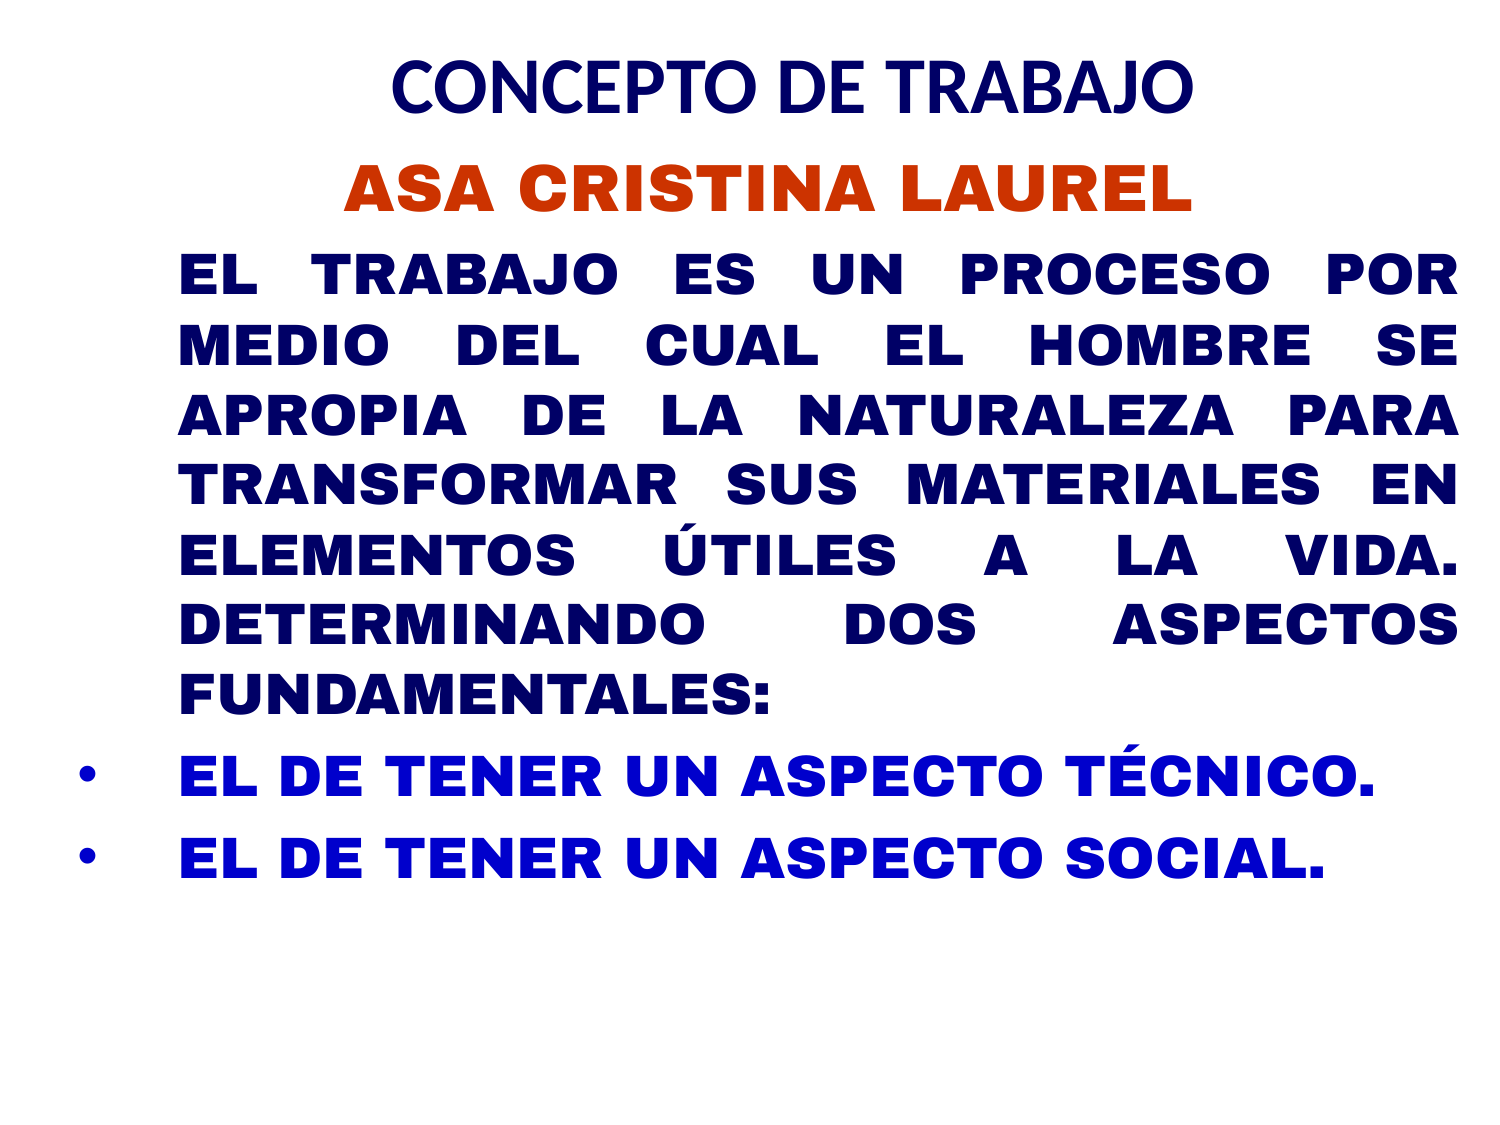

# CONCEPTO DE TRABAJO
ASA CRISTINA LAUREL
	EL TRABAJO ES UN PROCESO POR MEDIO DEL CUAL EL HOMBRE SE APROPIA DE LA NATURALEZA PARA TRANSFORMAR SUS MATERIALES EN ELEMENTOS ÚTILES A LA VIDA. DETERMINANDO DOS ASPECTOS FUNDAMENTALES:
EL DE TENER UN ASPECTO TÉCNICO.
EL DE TENER UN ASPECTO SOCIAL.